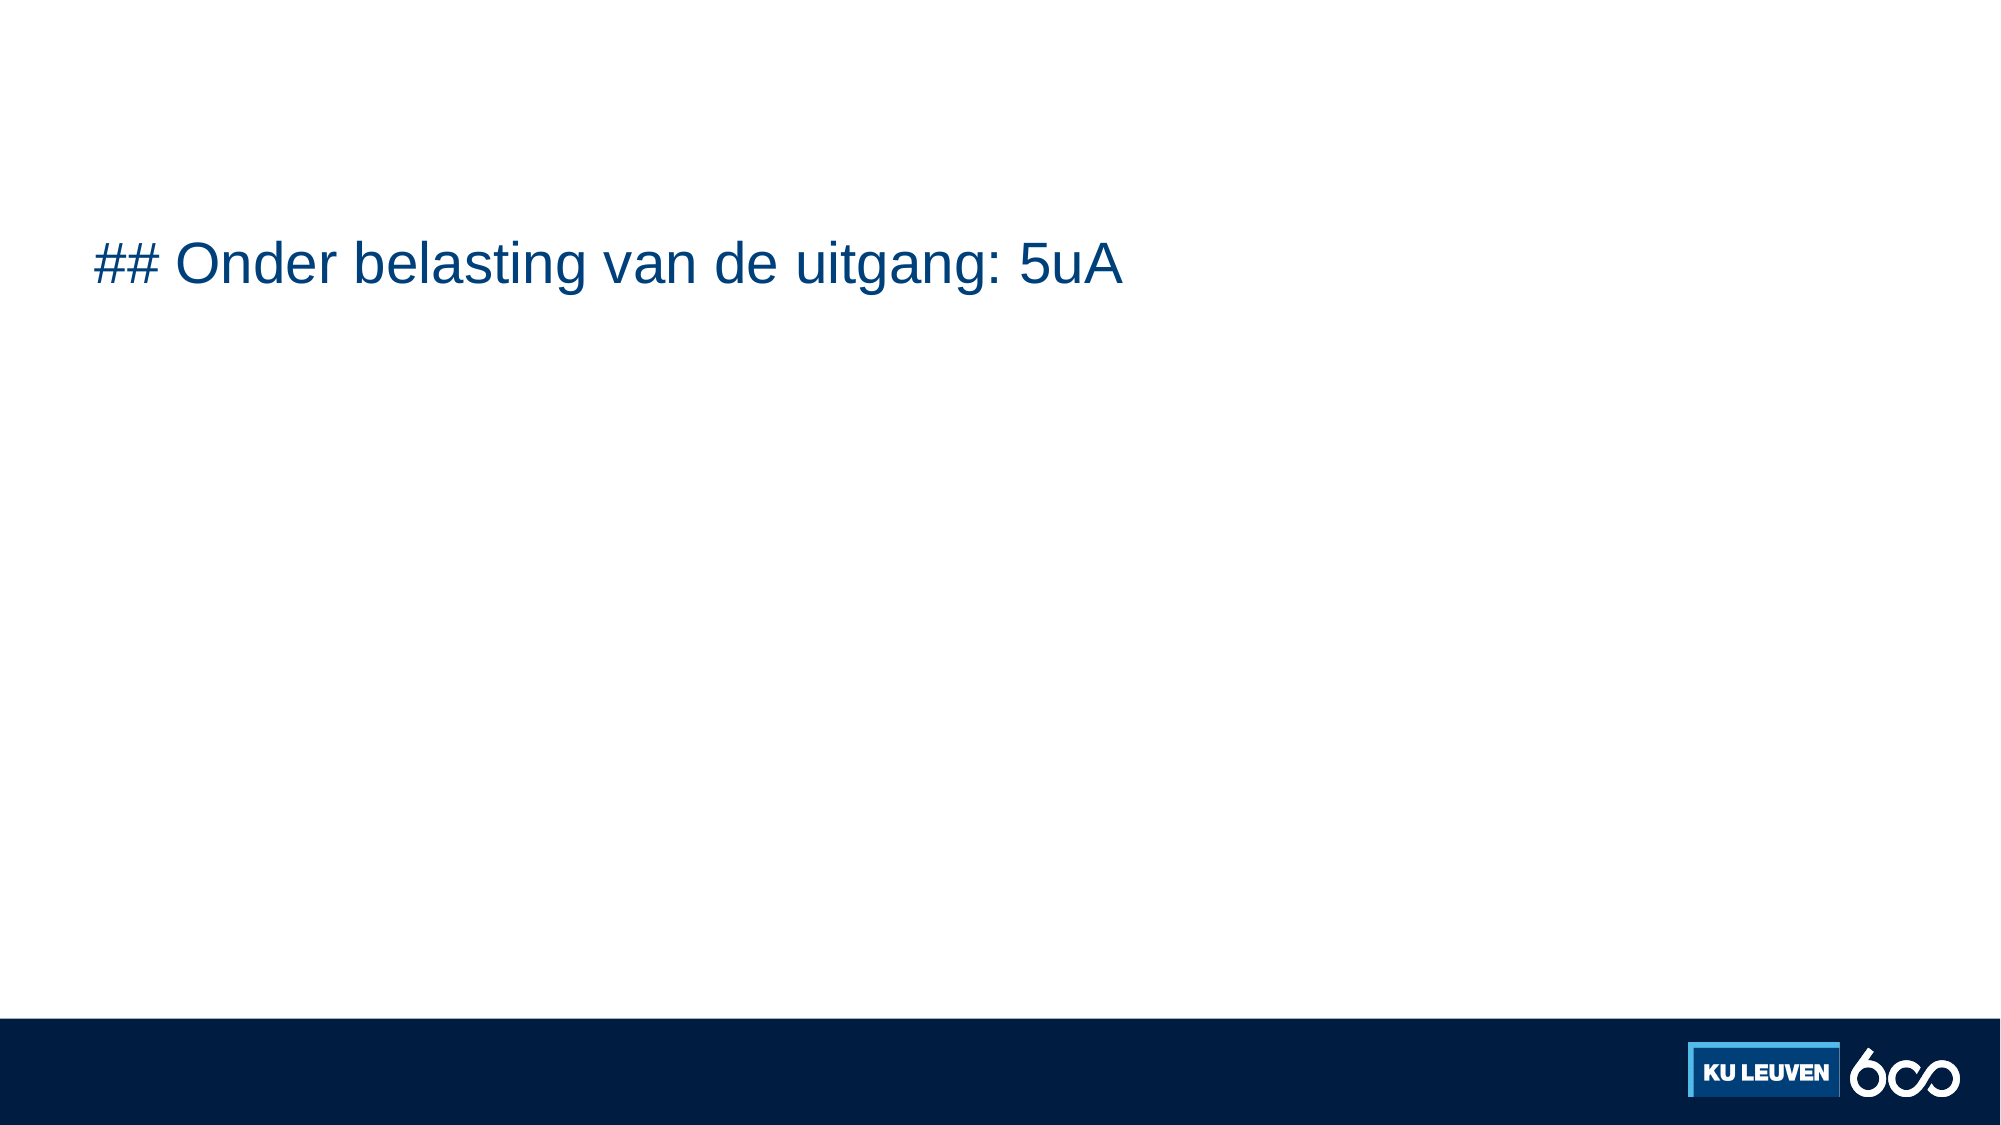

#

## Onder belasting van de uitgang: 5uA